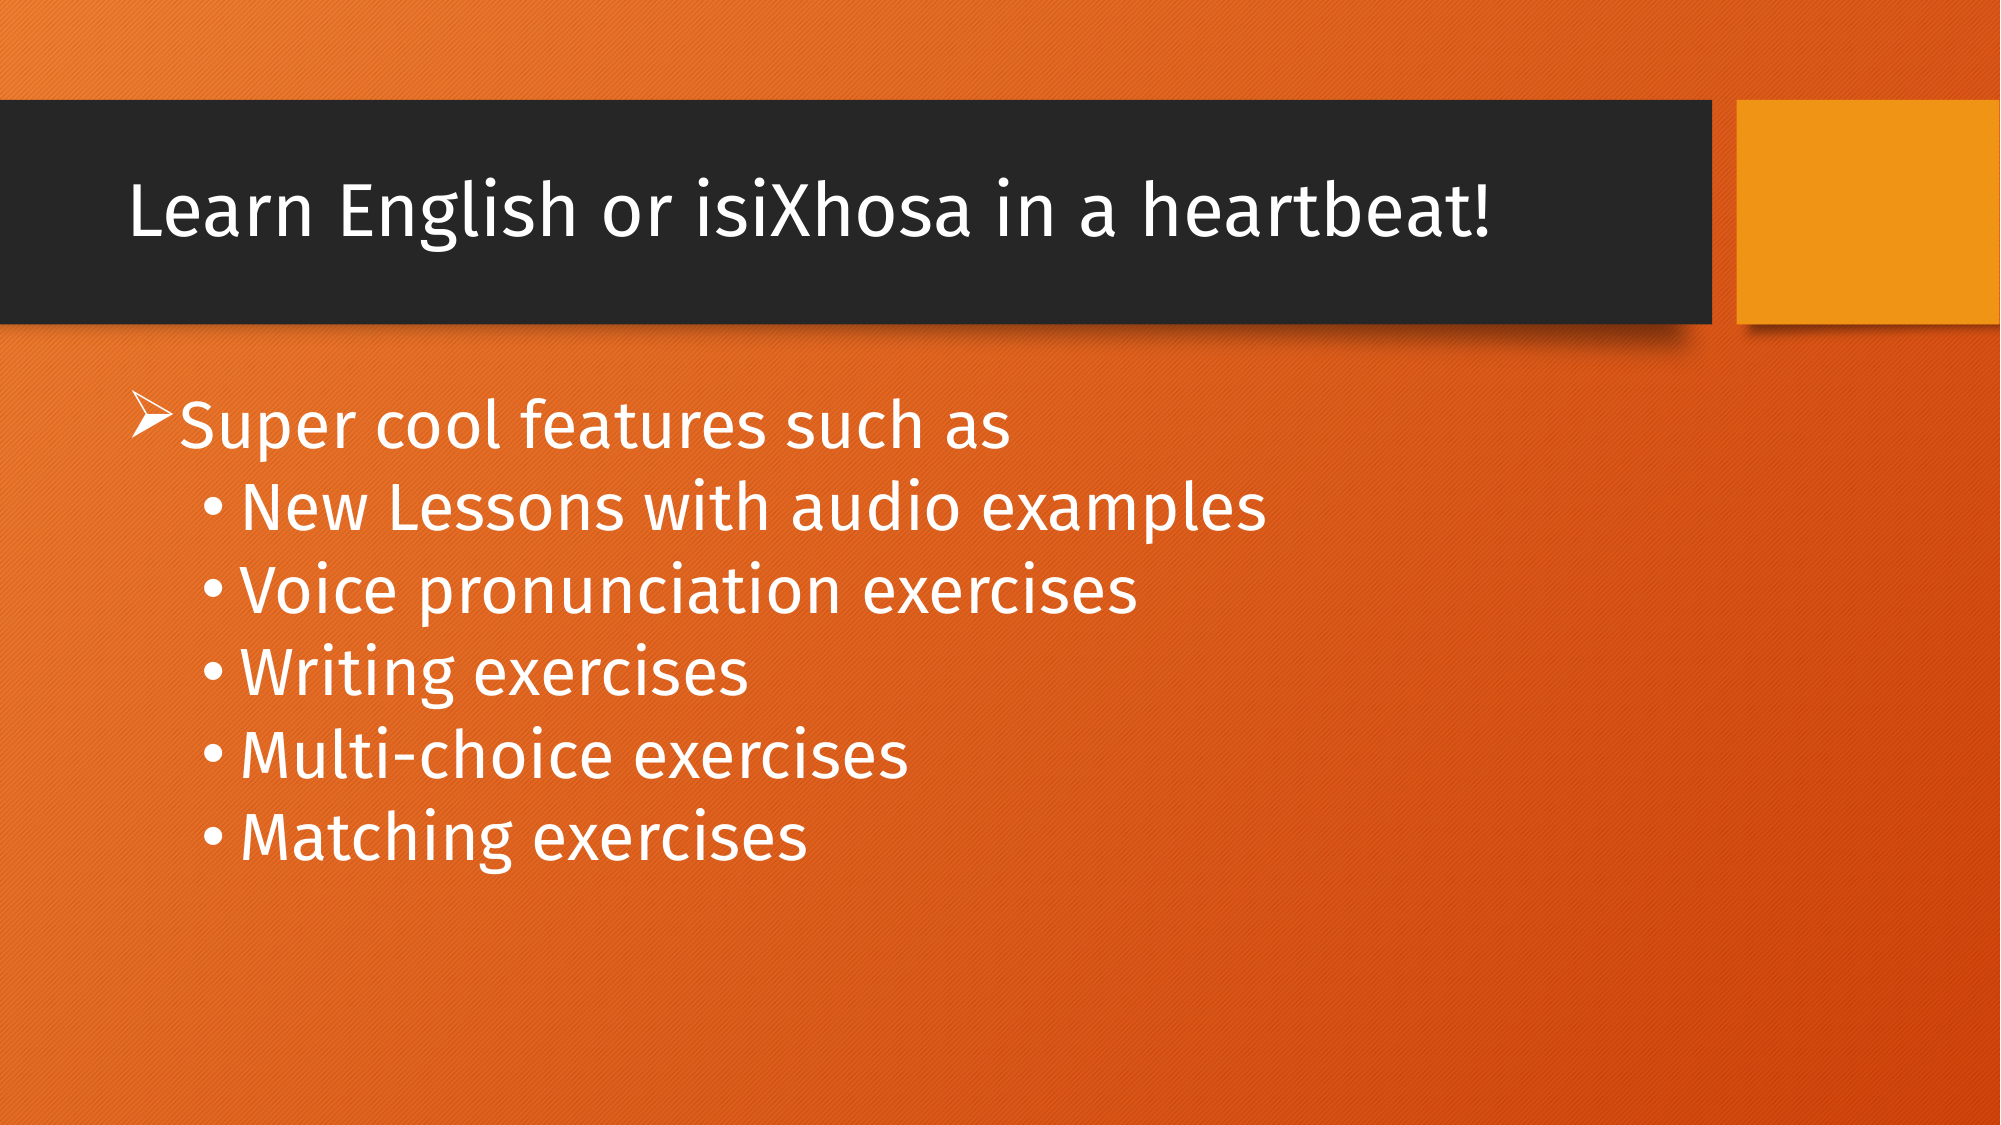

# Learn English or isiXhosa in a heartbeat!
Super cool features such as
New Lessons with audio examples
Voice pronunciation exercises
Writing exercises
Multi-choice exercises
Matching exercises